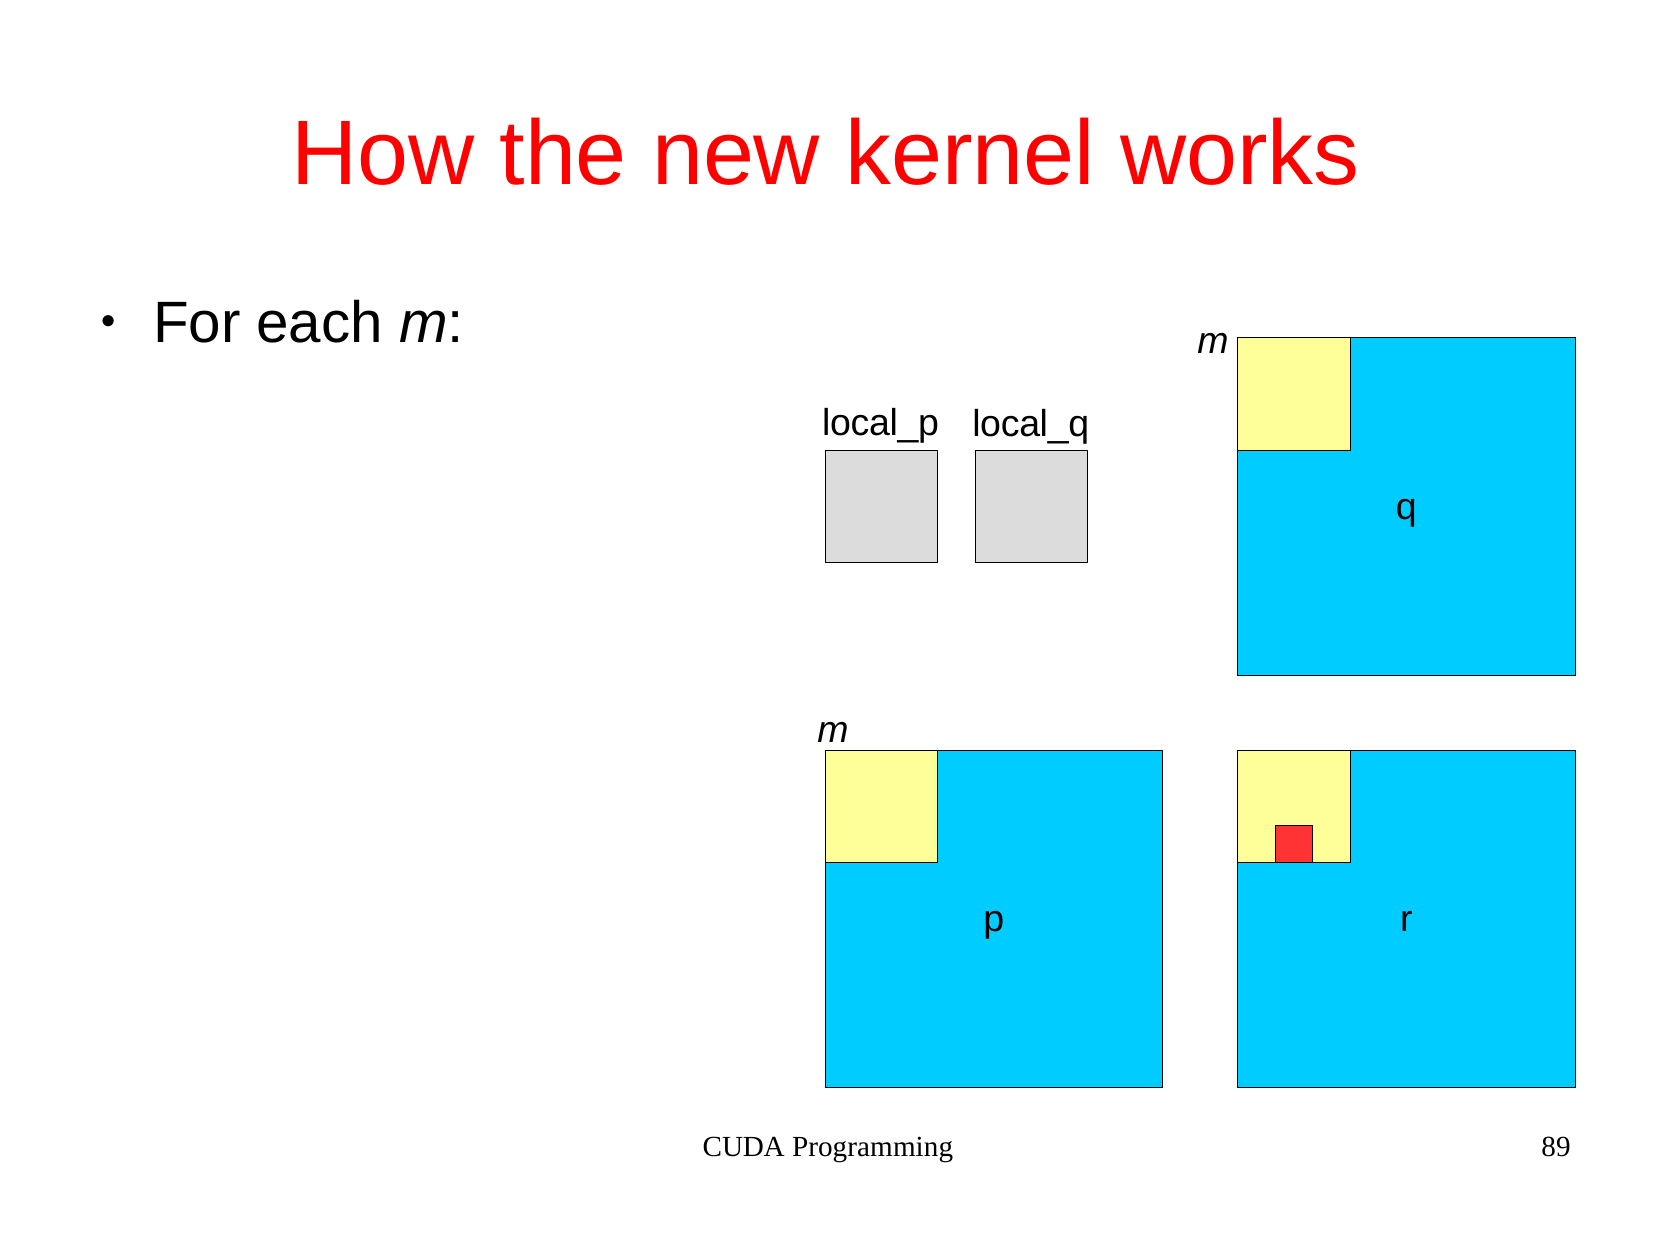

# How the new kernel works
For each m:
●
m

local_p
local_q

q
m

r
p
CUDA Programming
89